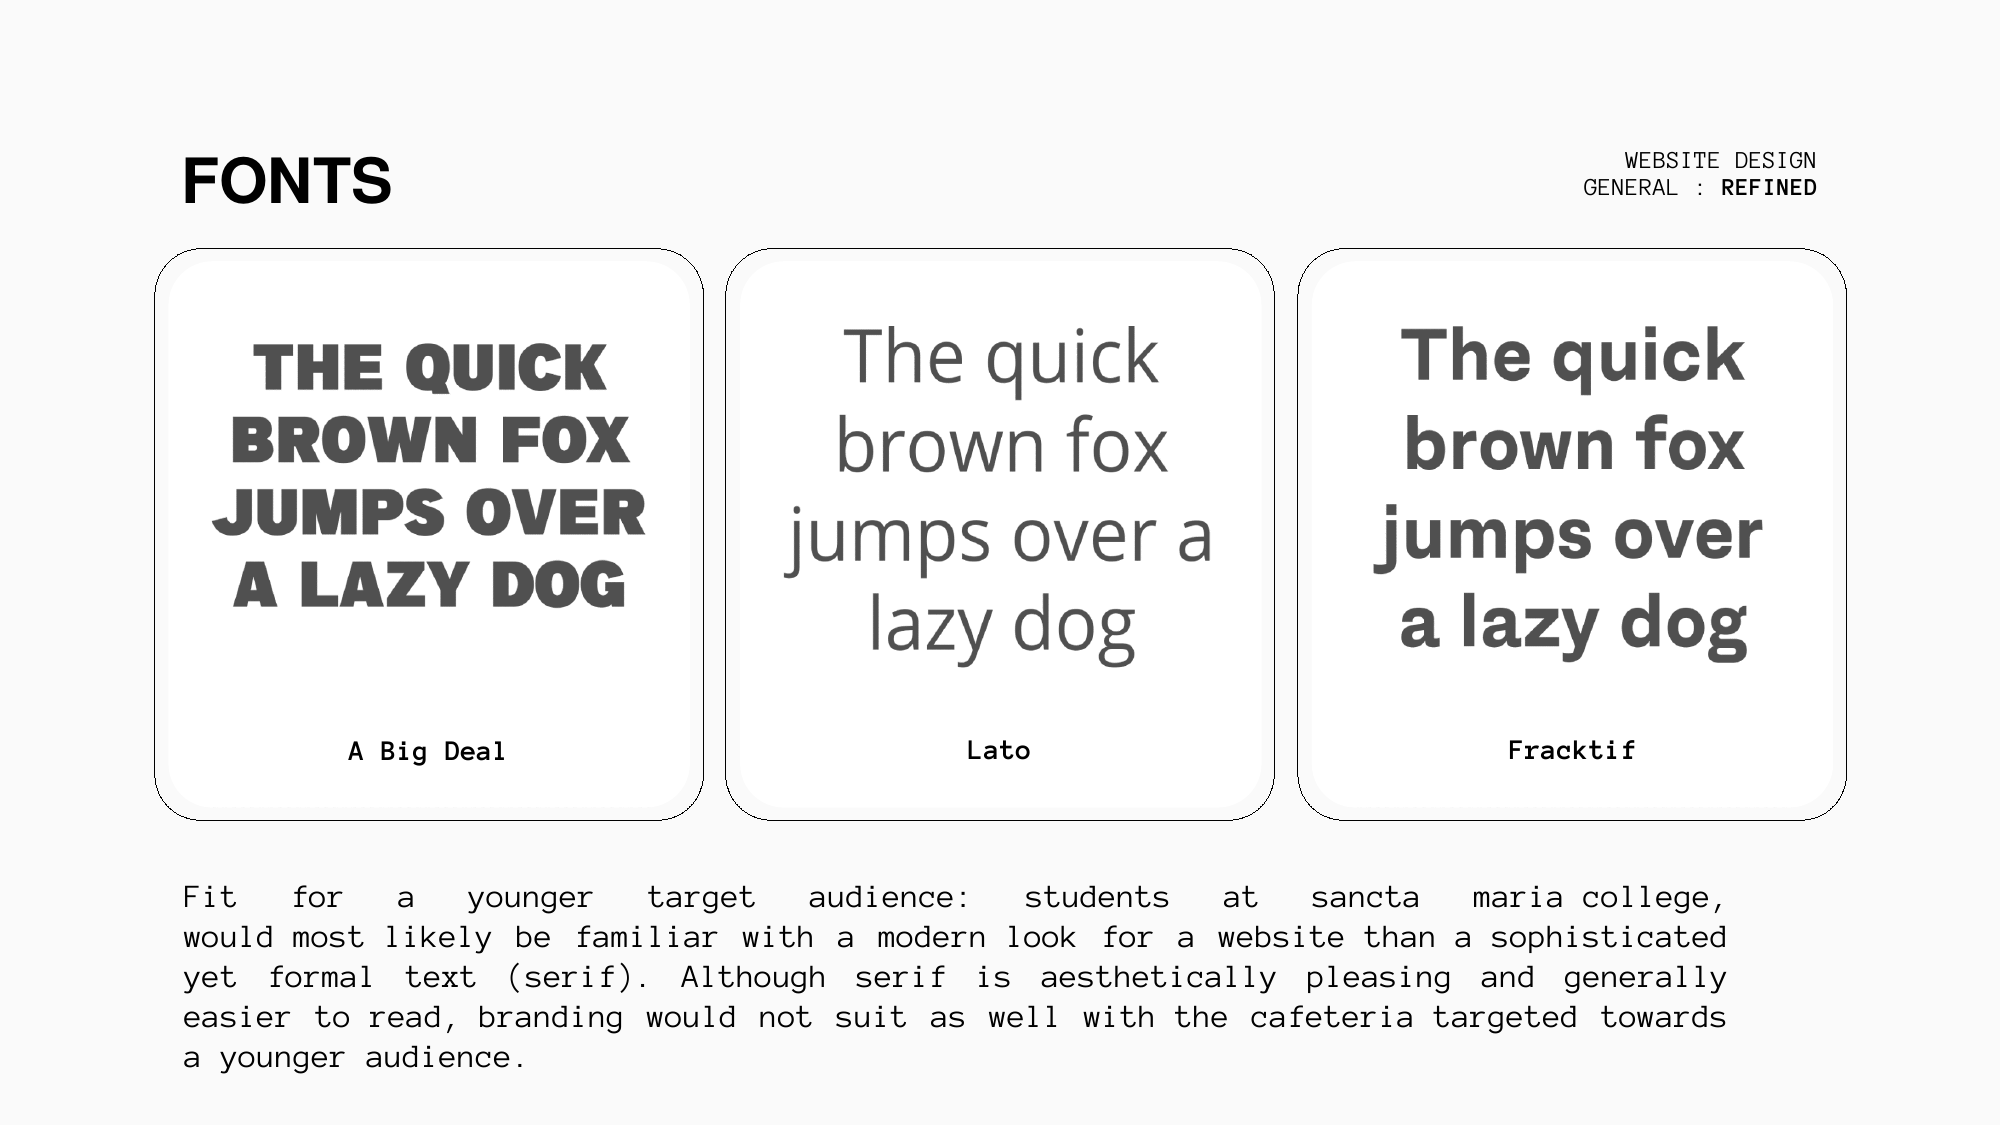

# FONTS
WEBSITE DESIGN
GENERAL : REFINED

Lato
Fracktif
A Big Deal
Fit for a younger target audience: students at sancta maria college, would most likely be familiar with a modern look for a website than a sophisticated yet formal text (serif). Although serif is aesthetically pleasing and generally easier to read, branding would not suit as well with the cafeteria targeted towards a younger audience.